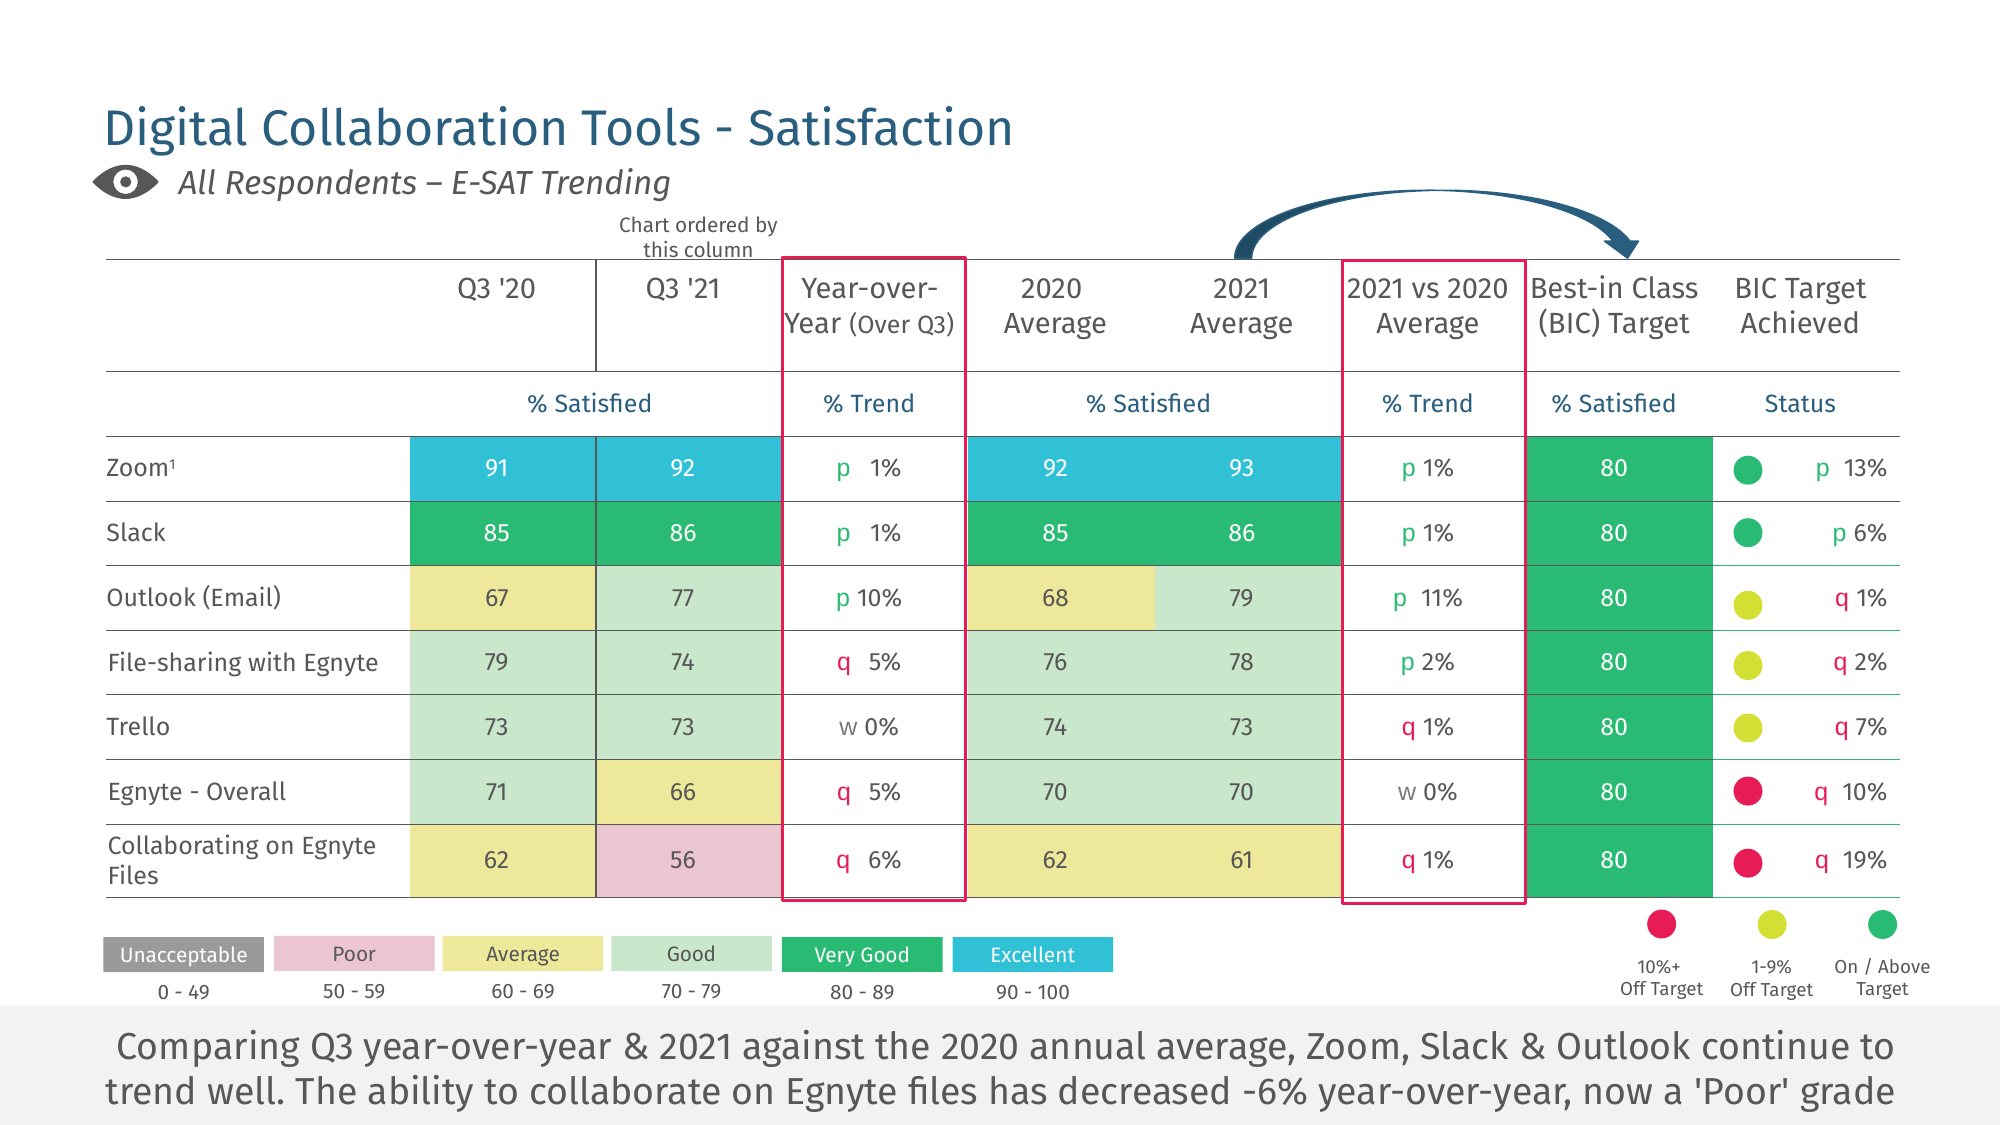

# Digital Collaboration Tools - Satisfaction

All Respondents – E-SAT Trending

Chart ordered by this column

|  | Q3 '20 | Q3 '21 | Year-over-Year (Over Q3) | 2020 Average | 2021 Average | 2021 vs 2020 Average | Best-in Class (BIC) Target | BIC Target Achieved |
| --- | --- | --- | --- | --- | --- | --- | --- | --- |
|  | % Satisfied |  | % Trend | % Satisfied |  | % Trend | % Satisfied | Status |
| Zoom1 | 91 | 92 | p 21% | 92 | 93 | p 1% | 80 | p113% |
| Slack | 85 | 86 | p 21% | 85 | 86 | p 1% | 80 | p 6% |
| Outlook (Email) | 67 | 77 | p 10% | 68 | 79 | p111% | 80 | q 1% |
| File-sharing with Egnyte | 79 | 74 | q 15% | 76 | 78 | p 2% | 80 | q 2% |
| Trello | 73 | 73 | w 0% | 74 | 73 | q 1% | 80 | q 7% |
| Egnyte - Overall | 71 | 66 | q 15% | 70 | 70 | w 0% | 80 | q110% |
| Collaborating on Egnyte Files | 62 | 56 | q 16% | 62 | 61 | q 1% | 80 | q119% |

On / Above Target
1-9%
Off Target
10%+
Off Target
Good
Average
Poor
Excellent
Very Good
Unacceptable
70 - 79
60 - 69
50 - 59
90 - 100
80 - 89
0 - 49

Comparing Q3 year-over-year & 2021 against the 2020 annual average, Zoom, Slack & Outlook continue to trend well. The ability to collaborate on Egnyte files has decreased -6% year-over-year, now a 'Poor' grade